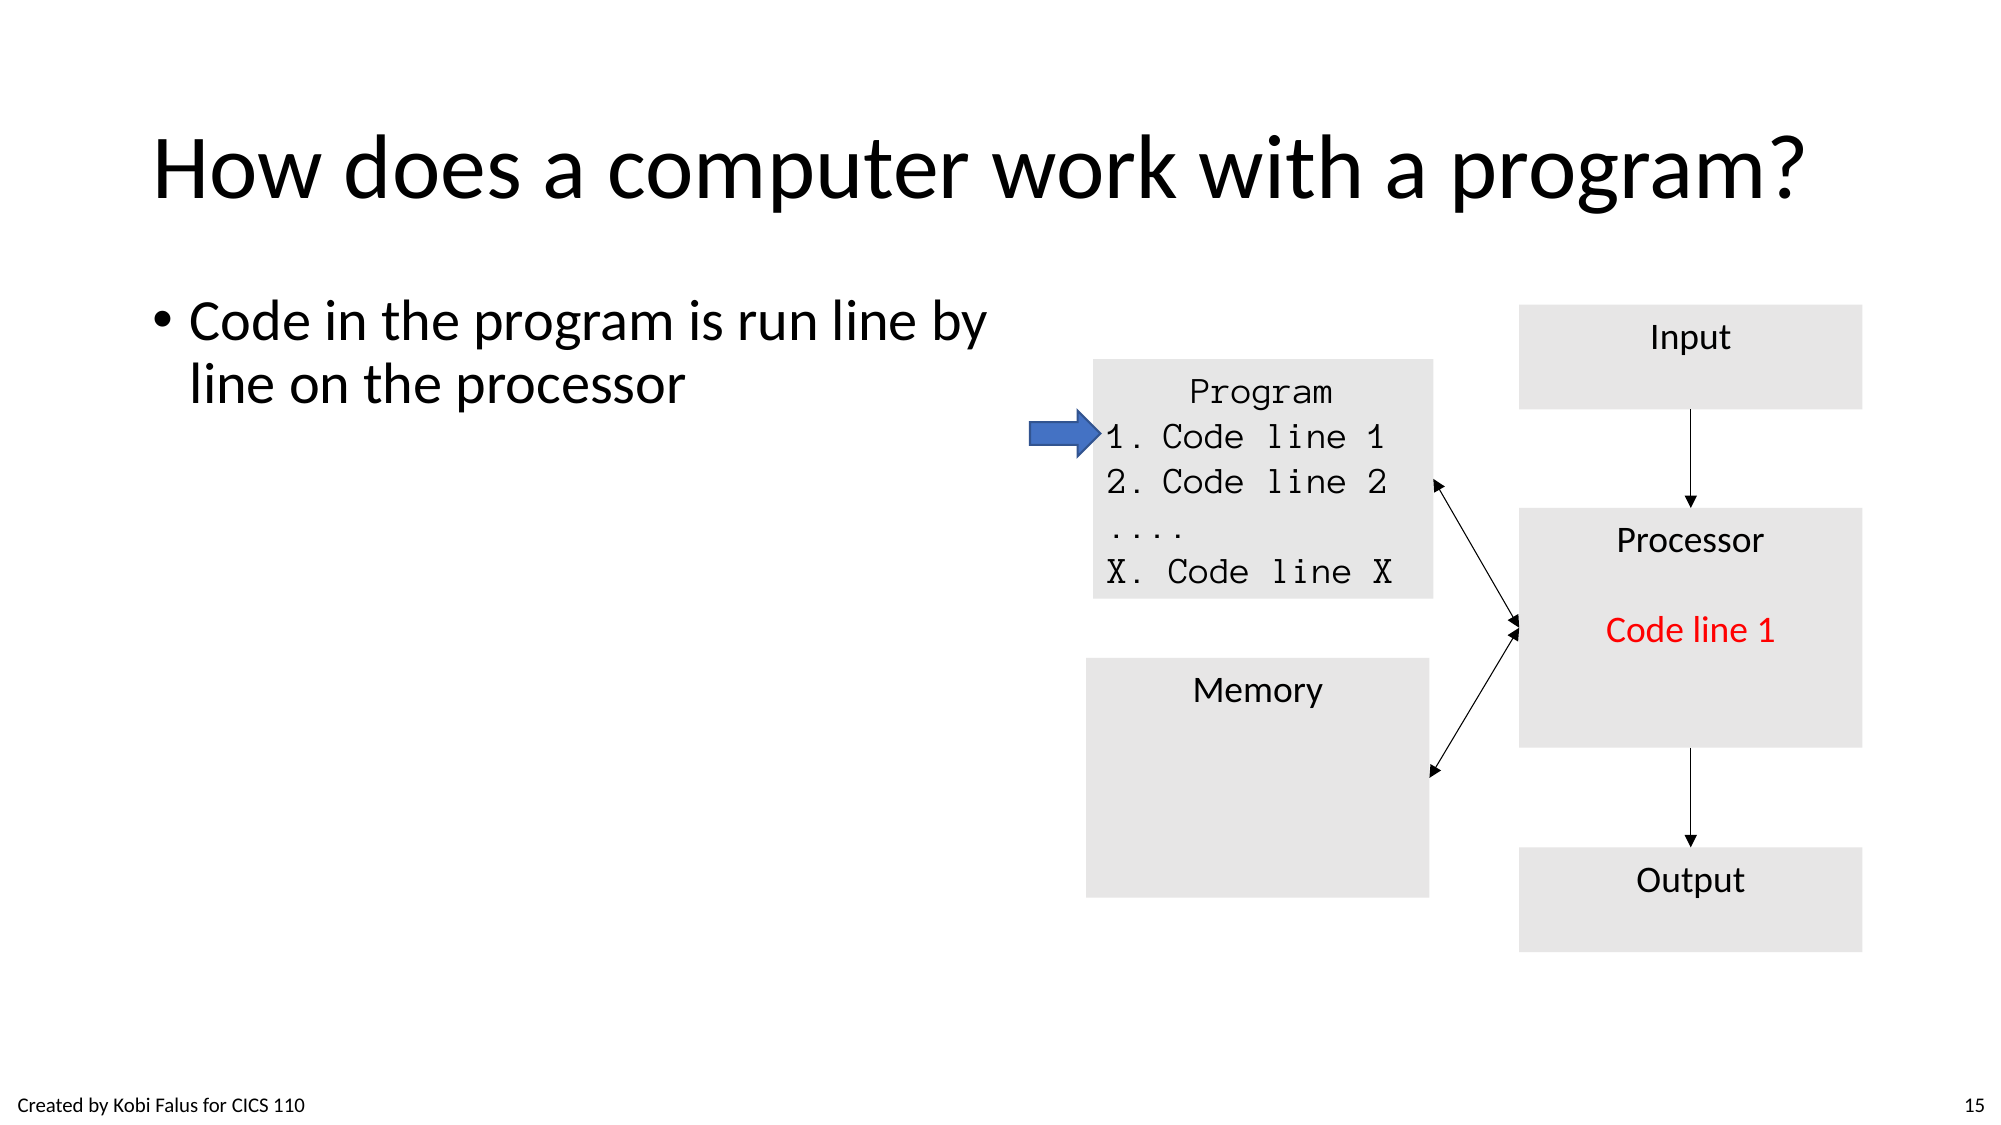

# How does a computer work with a program?
Code in the program is run line by line on the processor

Input

Program
Code line 1
Code line 2
....
X. Code line X

Processor

Code line 1

Memory

Output